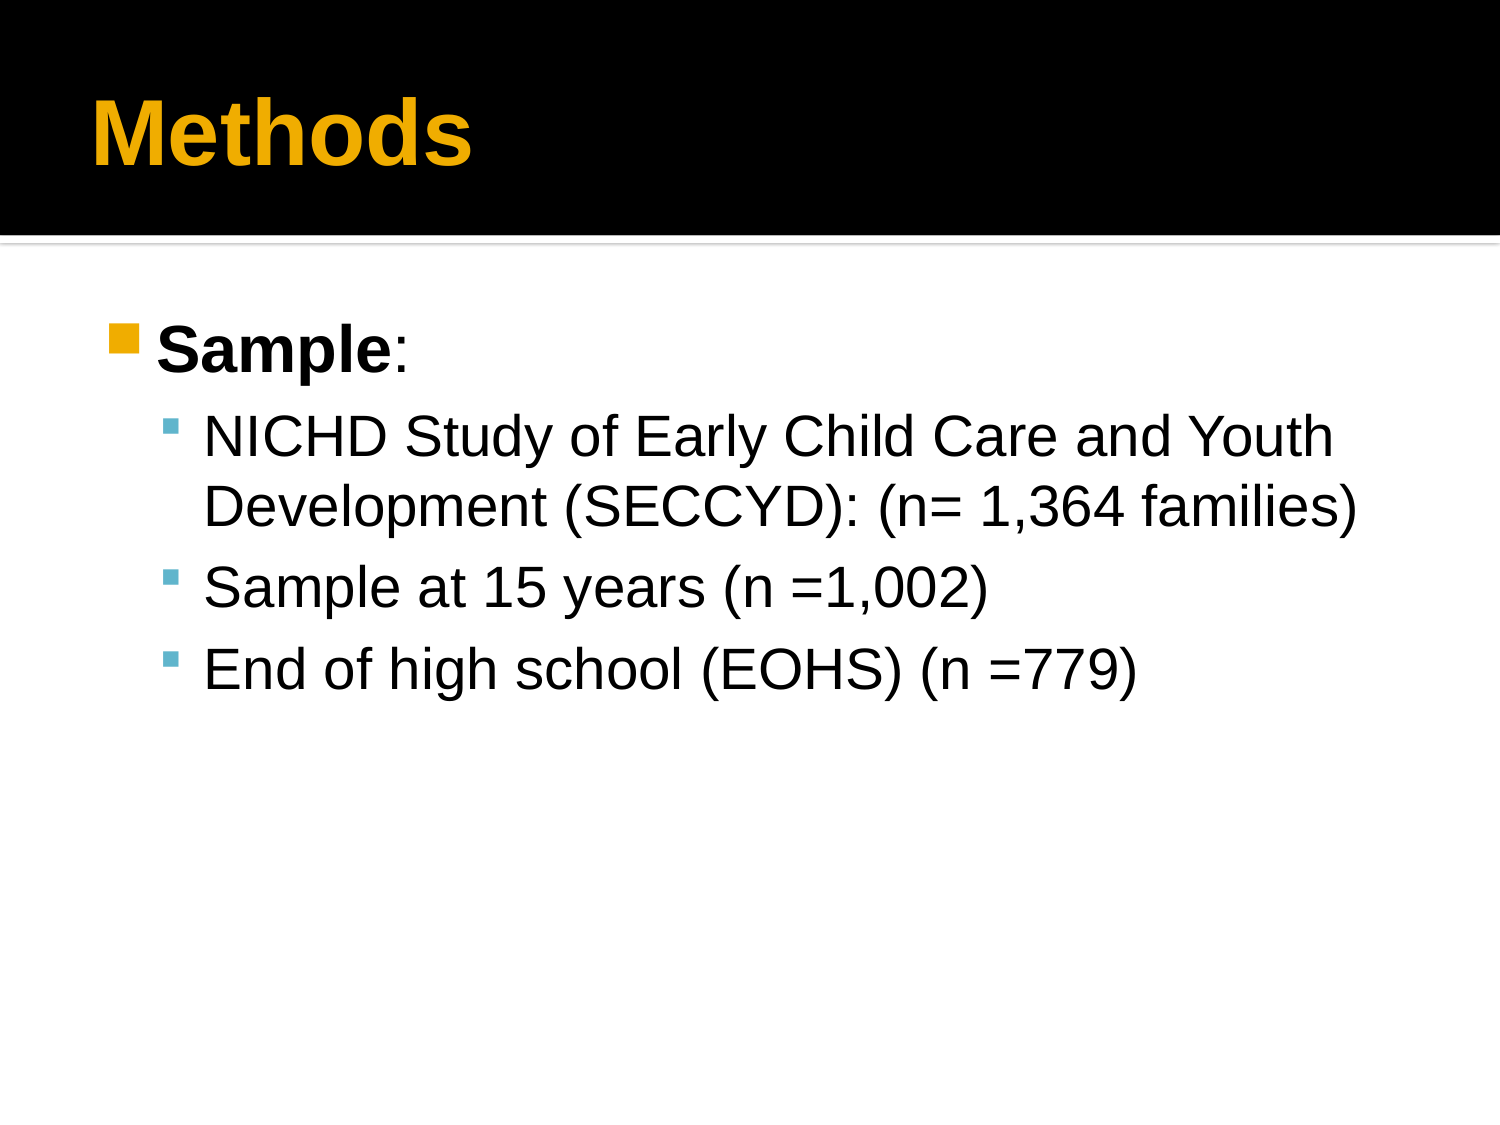

# Methods
Sample:
NICHD Study of Early Child Care and Youth Development (SECCYD): (n= 1,364 families)
Sample at 15 years (n =1,002)
End of high school (EOHS) (n =779)